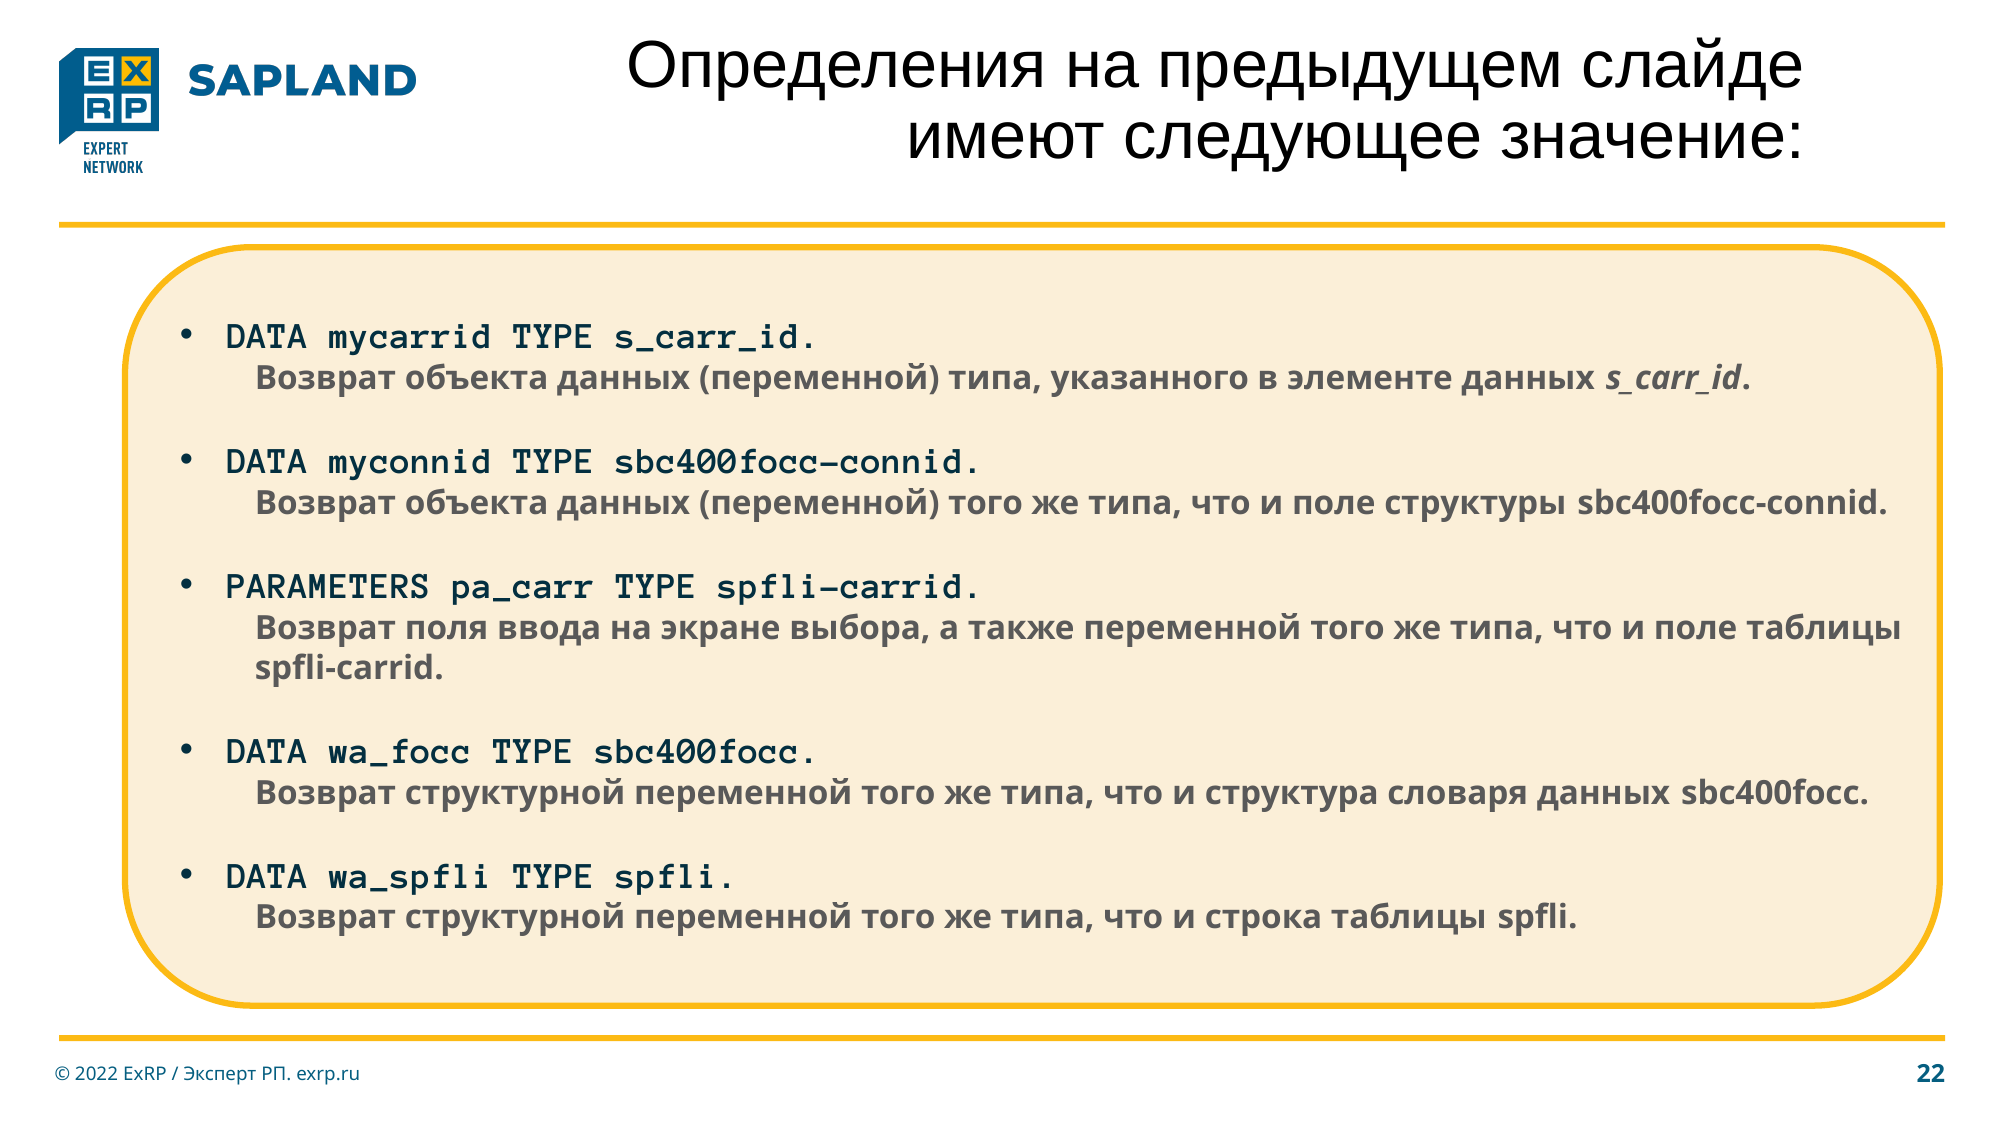

# Определения на предыдущем слайде имеют следующее значение:

DATA mycarrid TYPE s_carr_id.
Возврат объекта данных (переменной) типа, указанного в элементе данных s_carr_id.

DATA myconnid TYPE sbc400focc-connid.
Возврат объекта данных (переменной) того же типа, что и поле структуры sbc400focc-connid.

PARAMETERS pa_carr TYPE spfli-carrid.
Возврат поля ввода на экране выбора, а также переменной того же типа, что и поле таблицы spfli-carrid.

DATA wa_focc TYPE sbc400focc.
Возврат структурной переменной того же типа, что и структура словаря данных sbc400focc.

DATA wa_spfli TYPE spfli.
Возврат структурной переменной того же типа, что и строка таблицы spfli.
© 2022 ExRP / Эксперт РП. exrp.ru
22